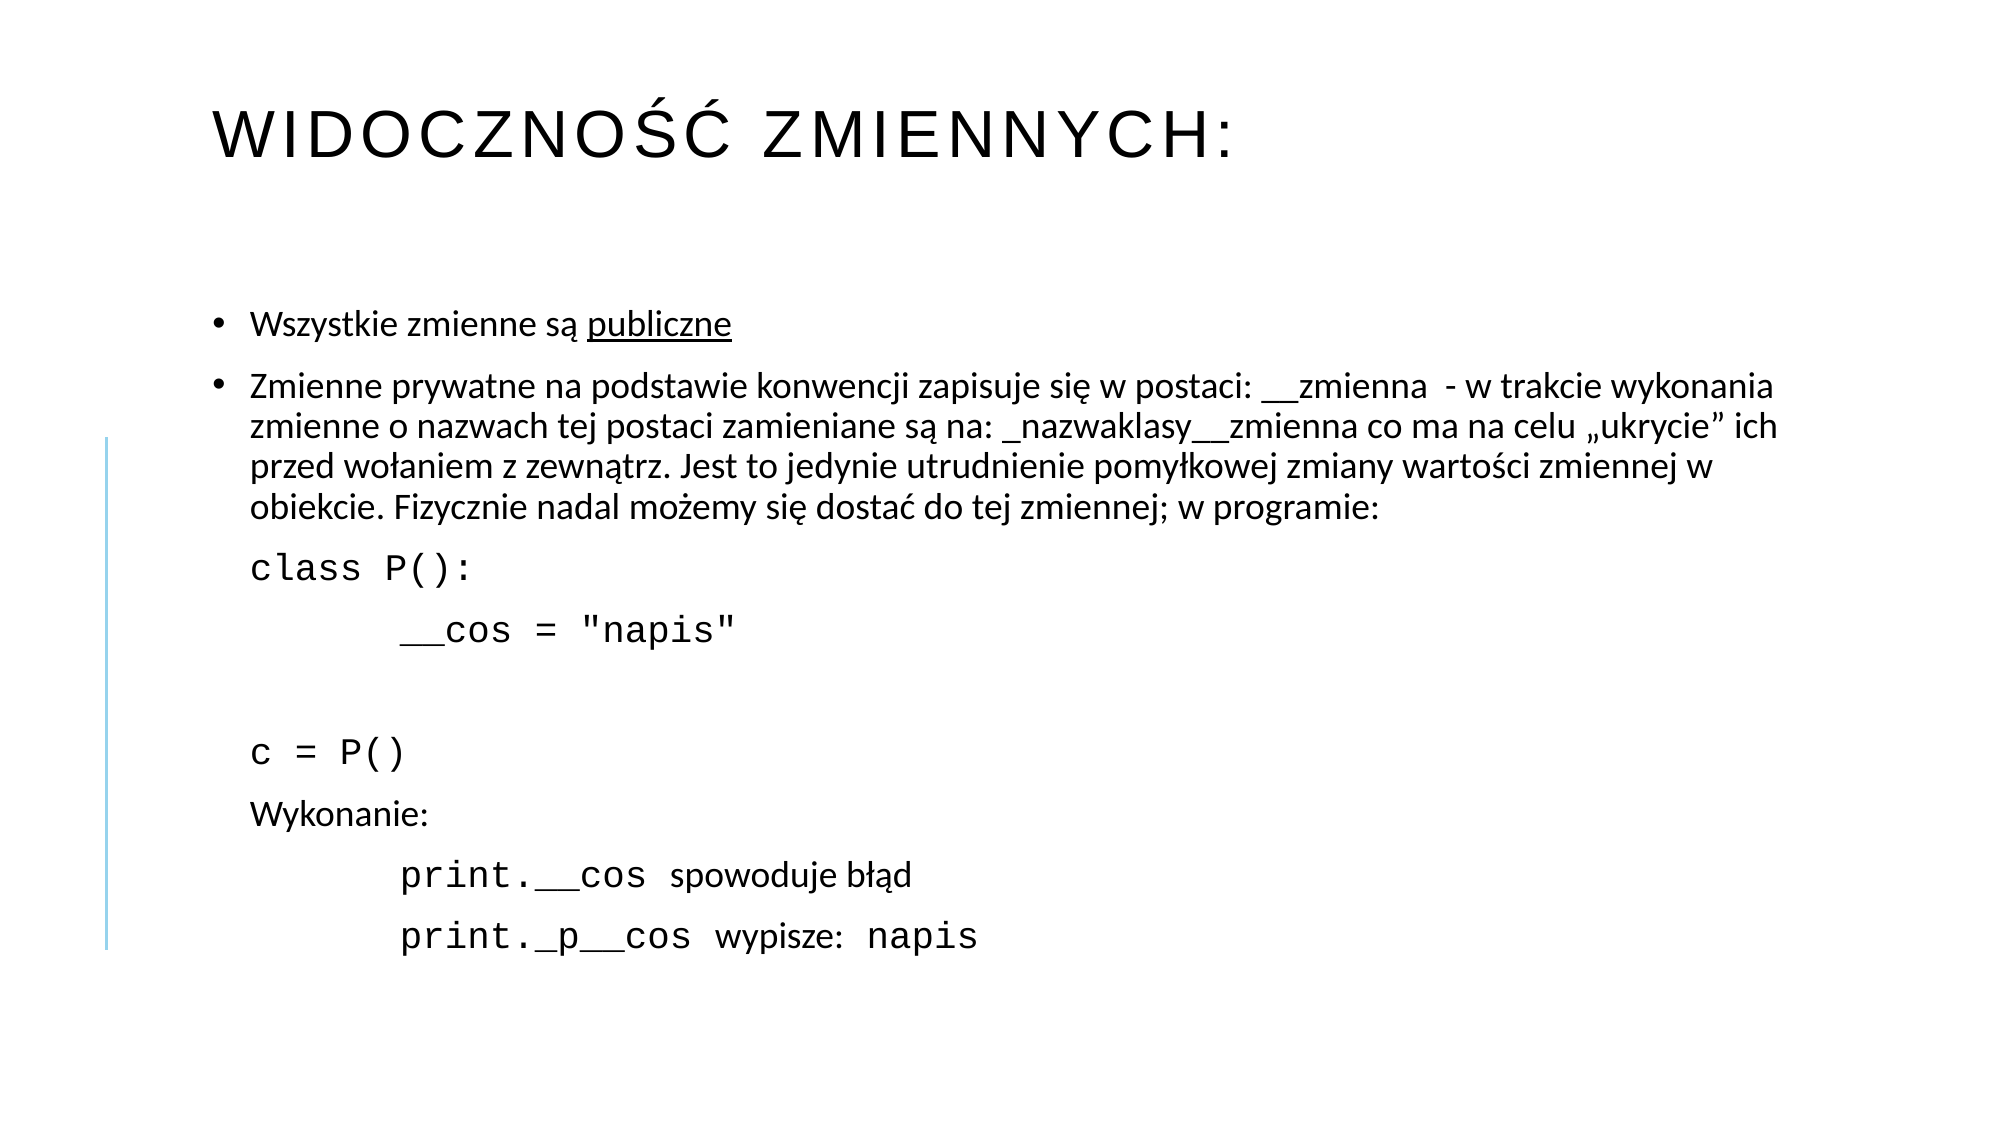

# Widoczność zmiennych:
Wszystkie zmienne są publiczne
Zmienne prywatne na podstawie konwencji zapisuje się w postaci: __zmienna  - w trakcie wykonania zmienne o nazwach tej postaci zamieniane są na: _nazwaklasy__zmienna co ma na celu „ukrycie” ich przed wołaniem z zewnątrz. Jest to jedynie utrudnienie pomyłkowej zmiany wartości zmiennej w obiekcie. Fizycznie nadal możemy się dostać do tej zmiennej; w programie:
	class P():
		__cos = "napis"

	c = P()
	Wykonanie:
		print.__cos spowoduje błąd
		print._p__cos wypisze: napis